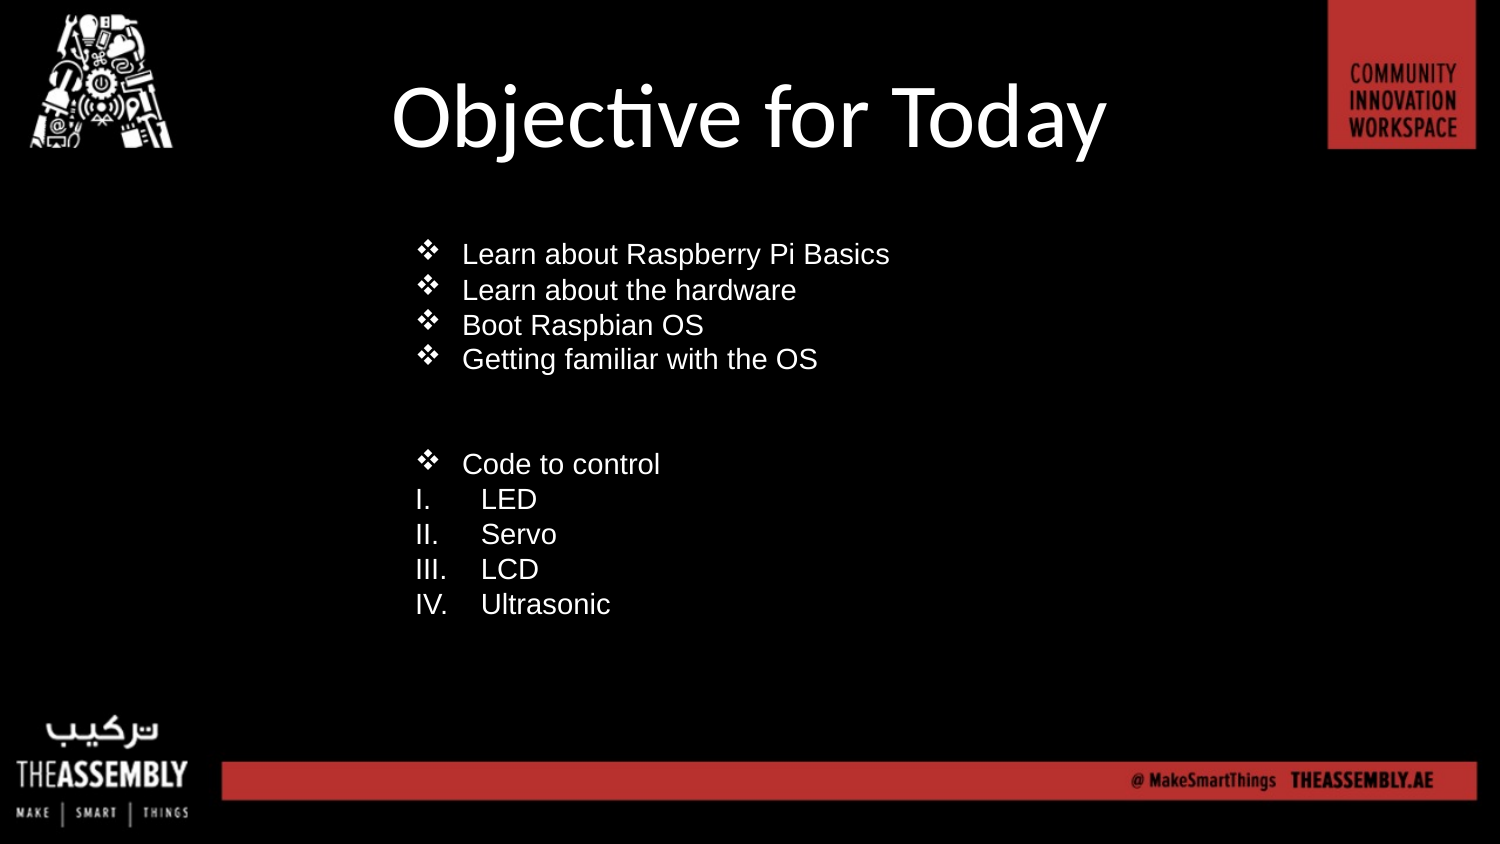

# Objective for Today
Learn about Raspberry Pi Basics
Learn about the hardware
Boot Raspbian OS
Getting familiar with the OS

Code to control
LED
Servo
LCD
Ultrasonic